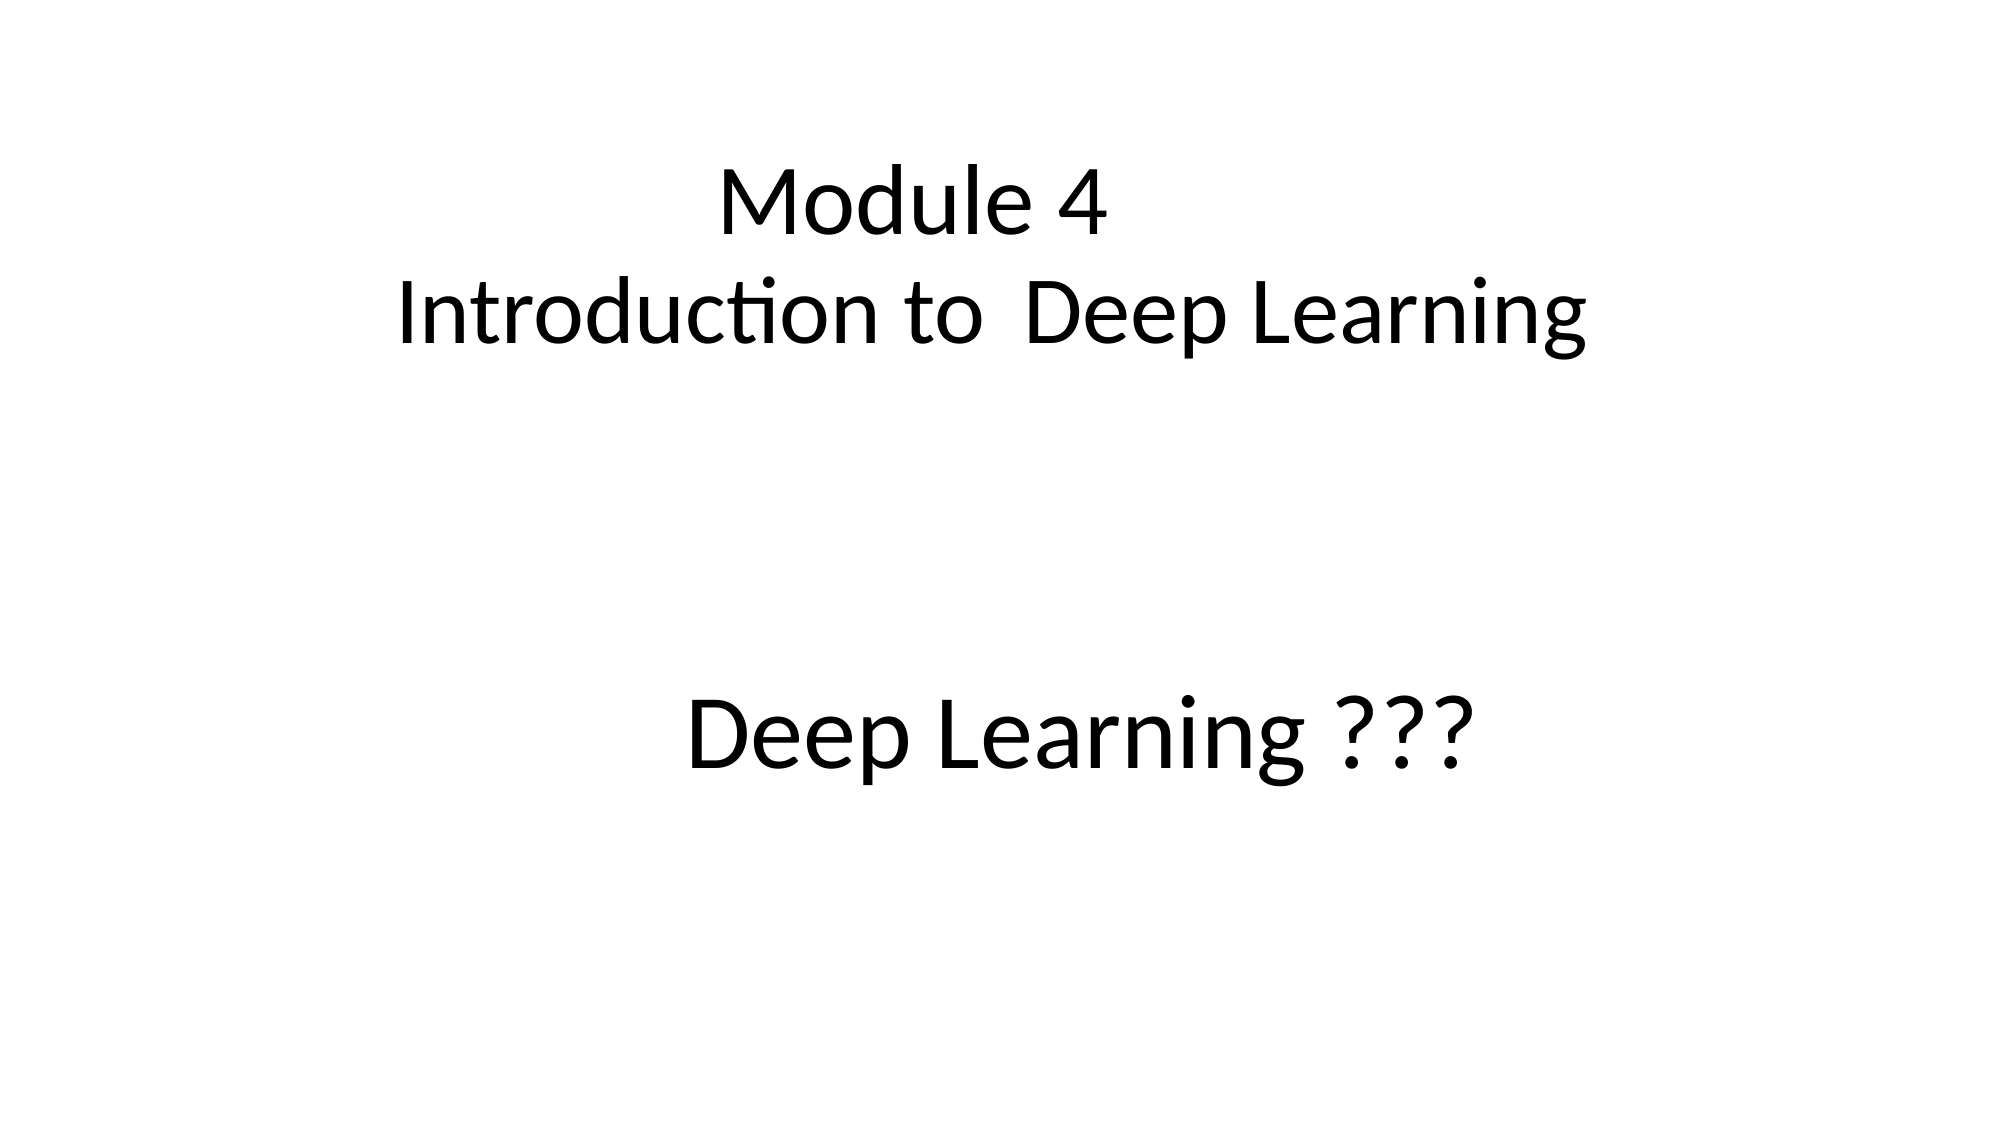

# Module 4
               Introduction to  Deep Learning

                                      Deep Learning ???